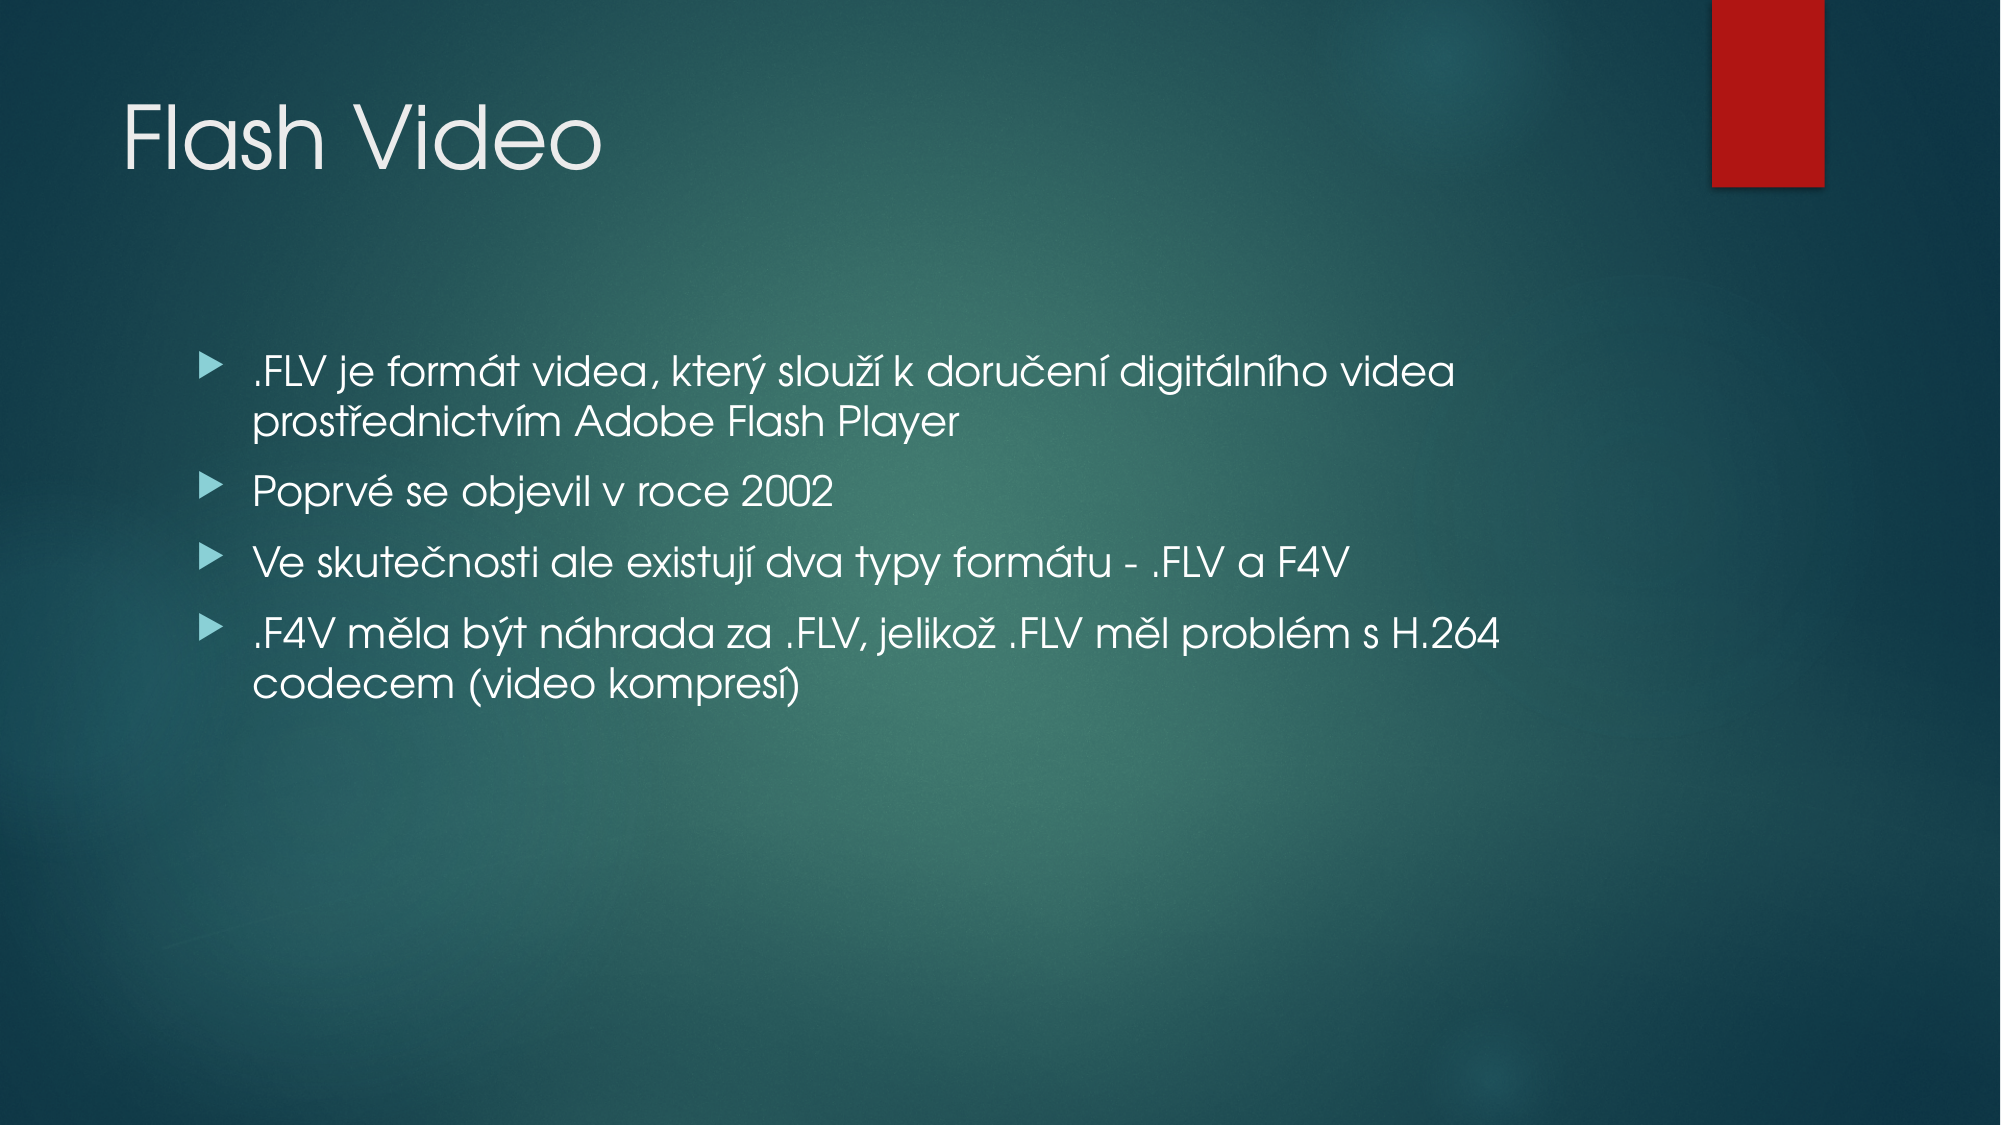

# Flash Video
.FLV je formát videa, který slouží k doručení digitálního videa prostřednictvím Adobe Flash Player
Poprvé se objevil v roce 2002
Ve skutečnosti ale existují dva typy formátu - .FLV a F4V
.F4V měla být náhrada za .FLV, jelikož .FLV měl problém s H.264 codecem (video kompresí)